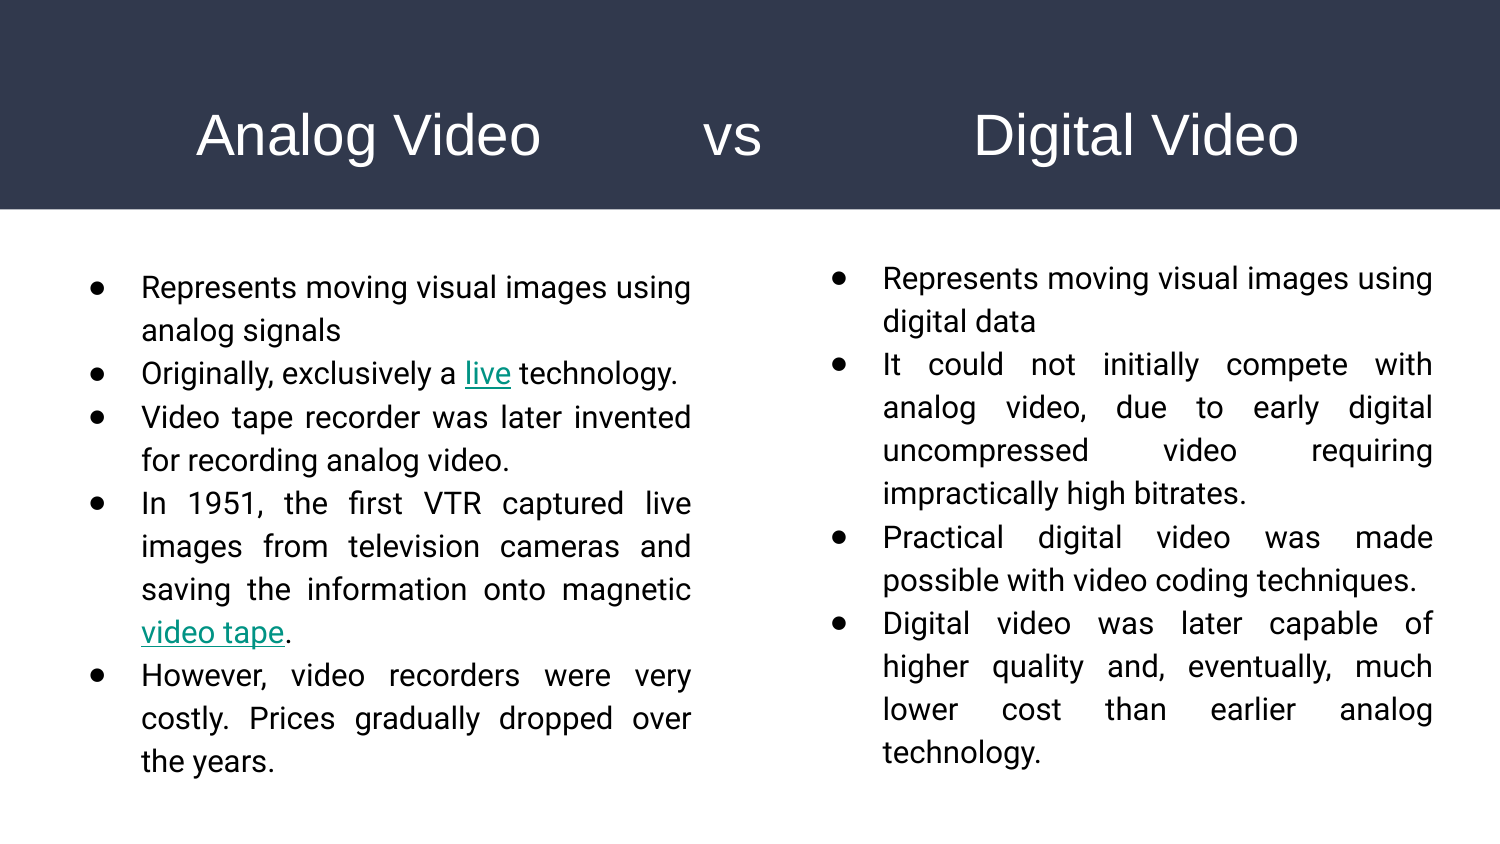

# Analog Video          vs             Digital Video
Represents moving visual images using digital data
It could not initially compete with analog video, due to early digital uncompressed video requiring impractically high bitrates.
Practical digital video was made possible with video coding techniques.
Digital video was later capable of higher quality and, eventually, much lower cost than earlier analog technology.
Represents moving visual images using analog signals
Originally, exclusively a live technology.
Video tape recorder was later invented for recording analog video.
In 1951, the first VTR captured live images from television cameras and saving the information onto magnetic video tape.
However, video recorders were very costly. Prices gradually dropped over the years.